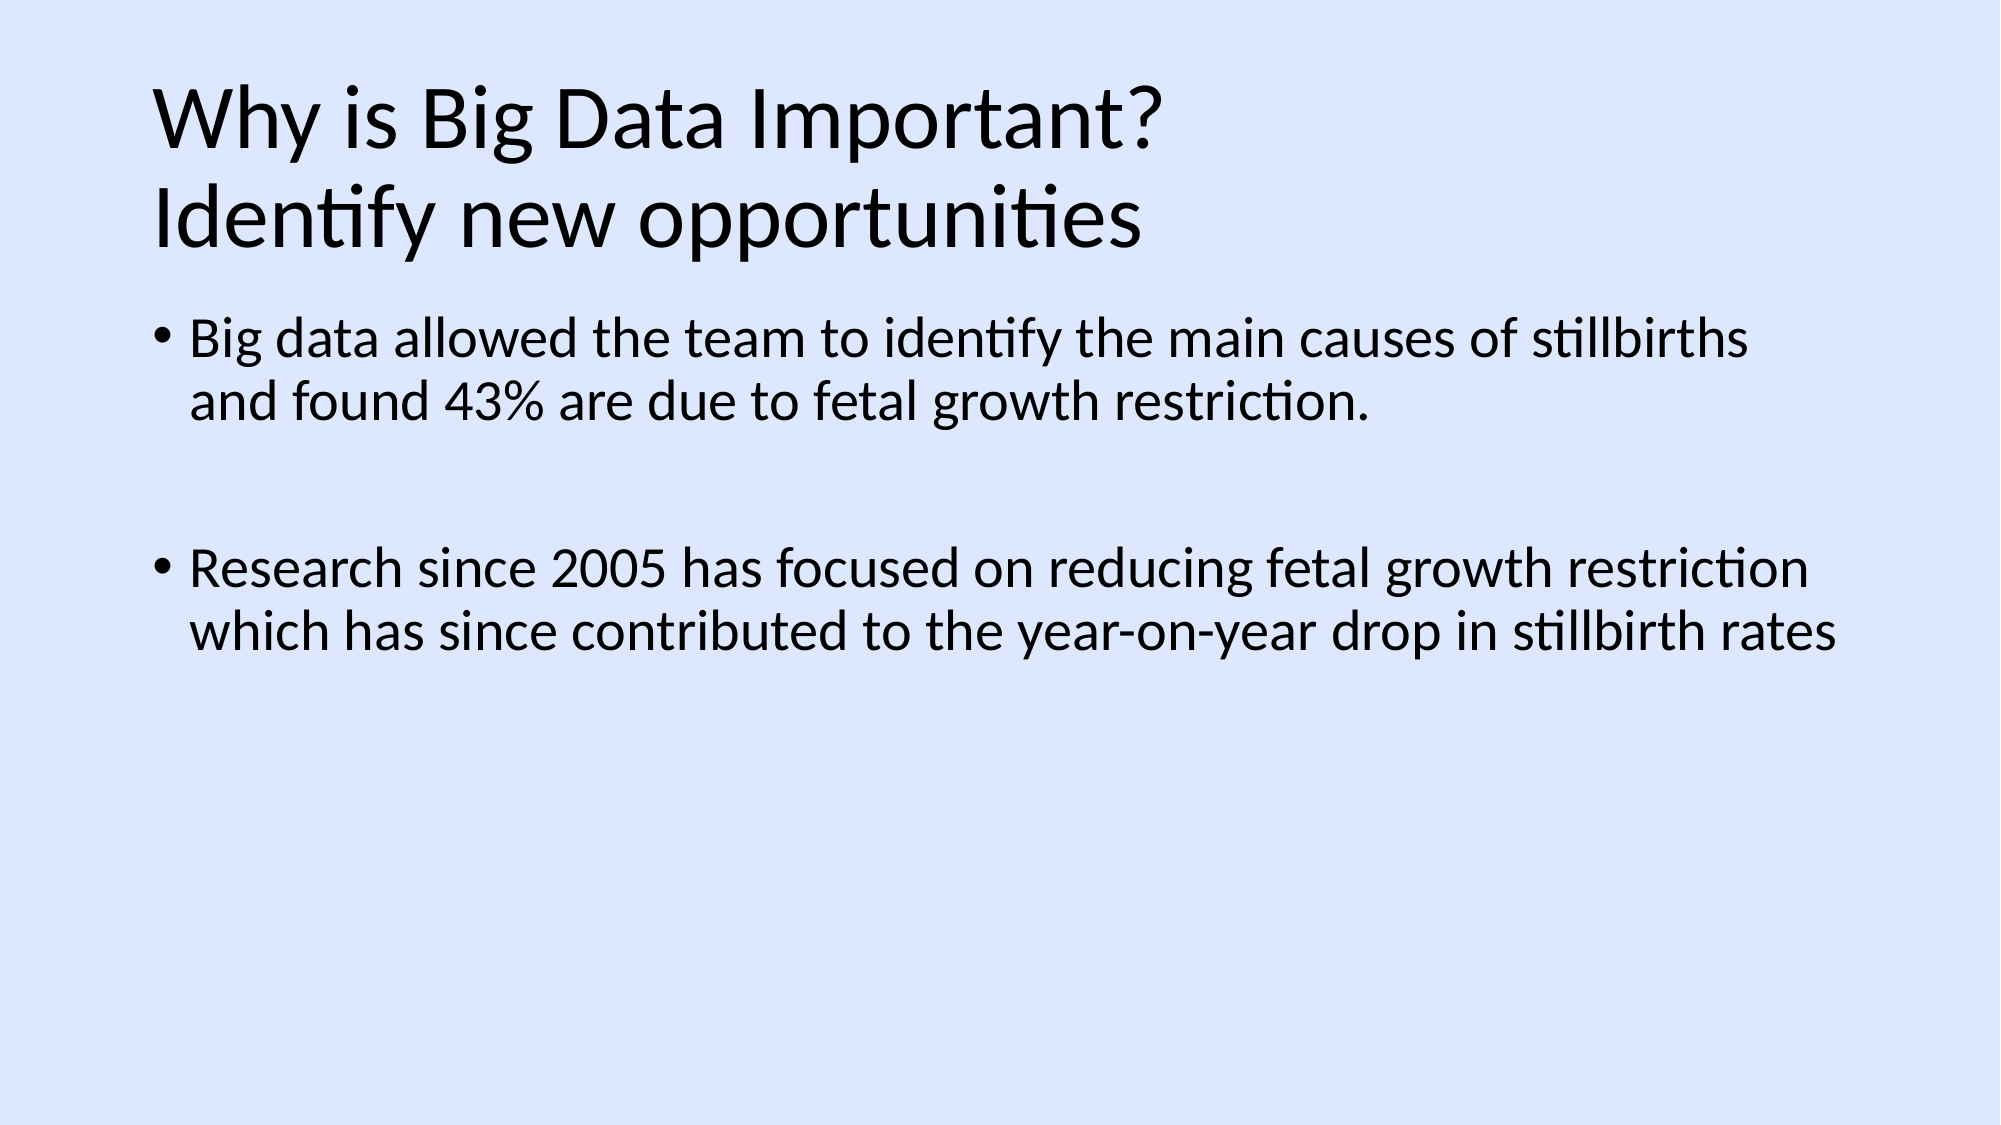

# Why is Big Data Important? Identify new opportunities
Big data allowed the team to identify the main causes of stillbirths and found 43% are due to fetal growth restriction.

Research since 2005 has focused on reducing fetal growth restriction which has since contributed to the year-on-year drop in stillbirth rates